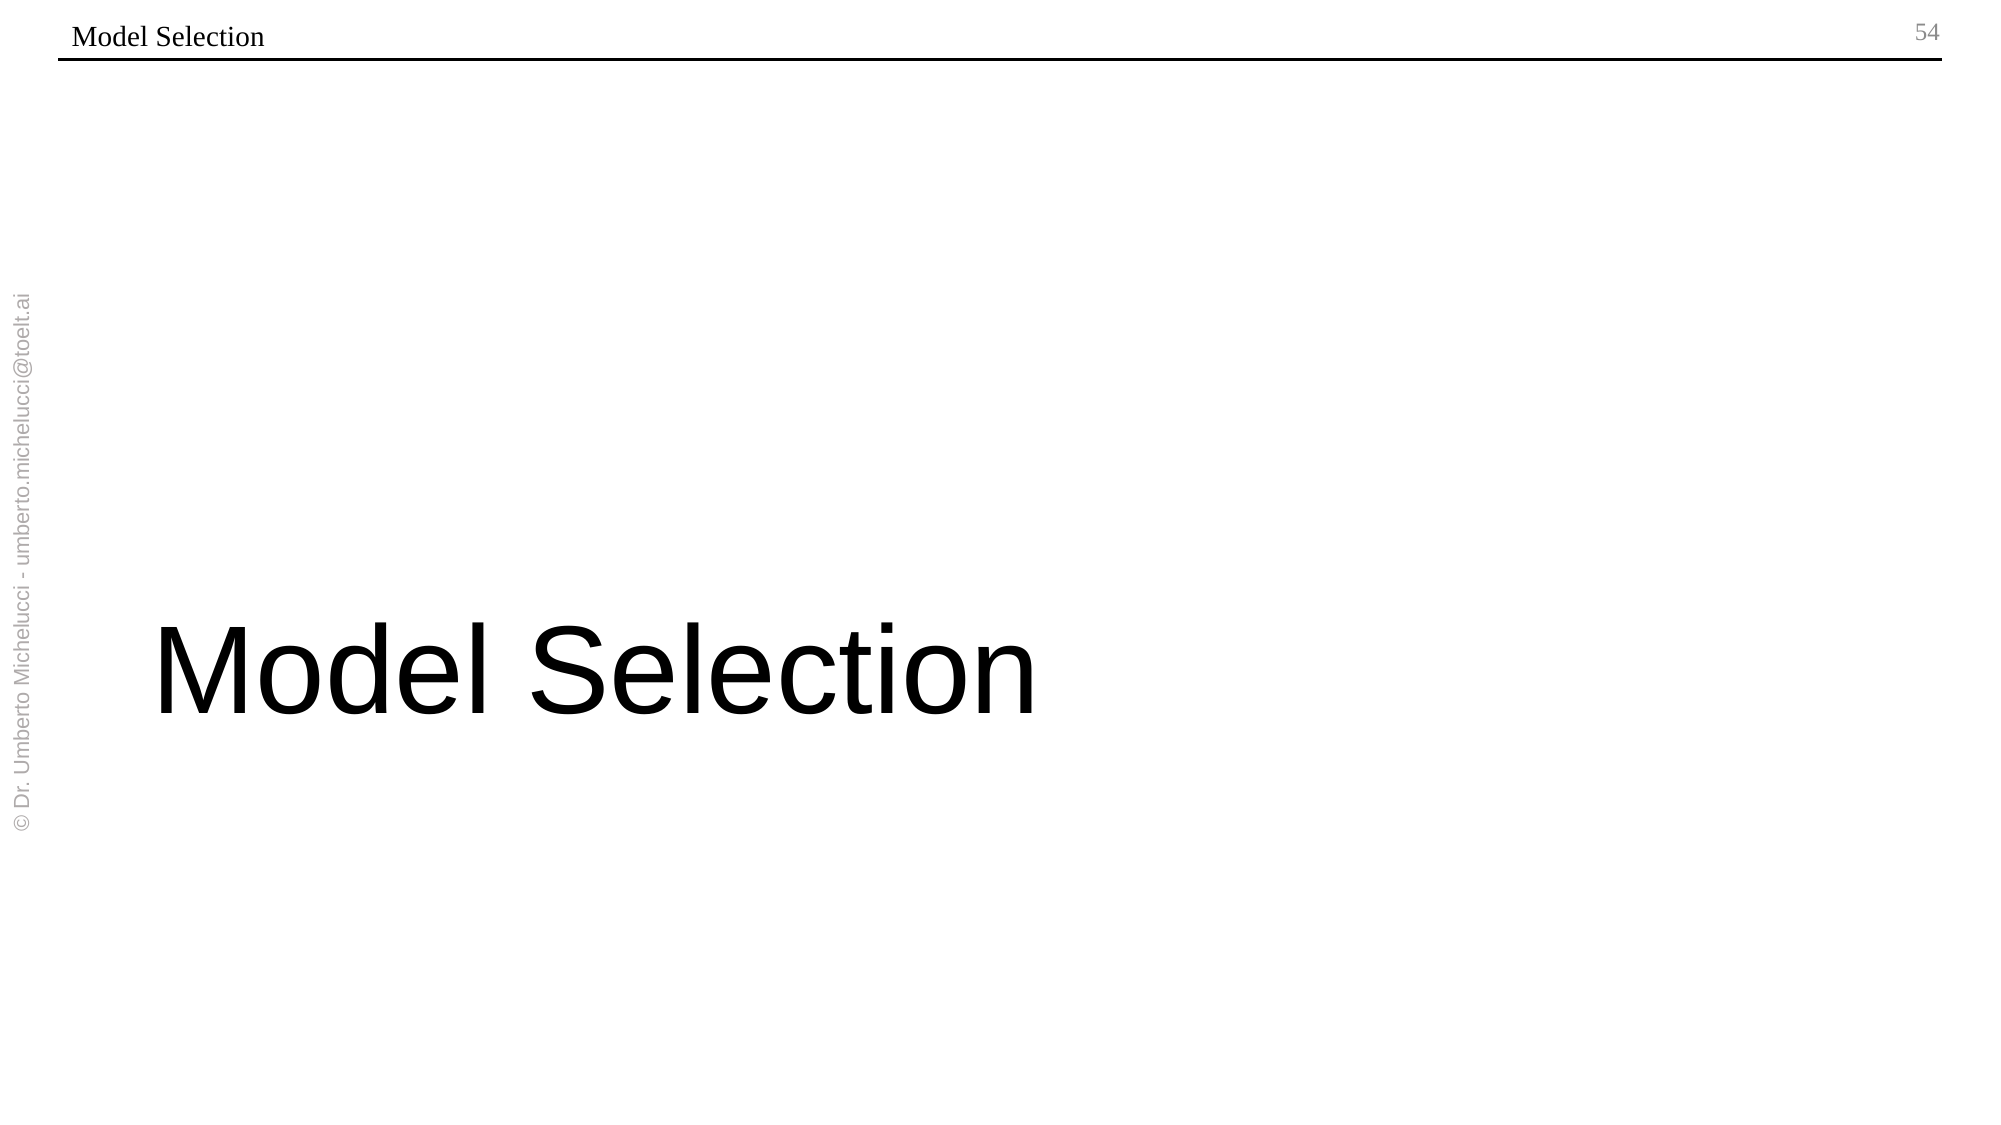

Model Selection
# Model Selection
© Dr. Umberto Michelucci - umberto.michelucci@toelt.ai